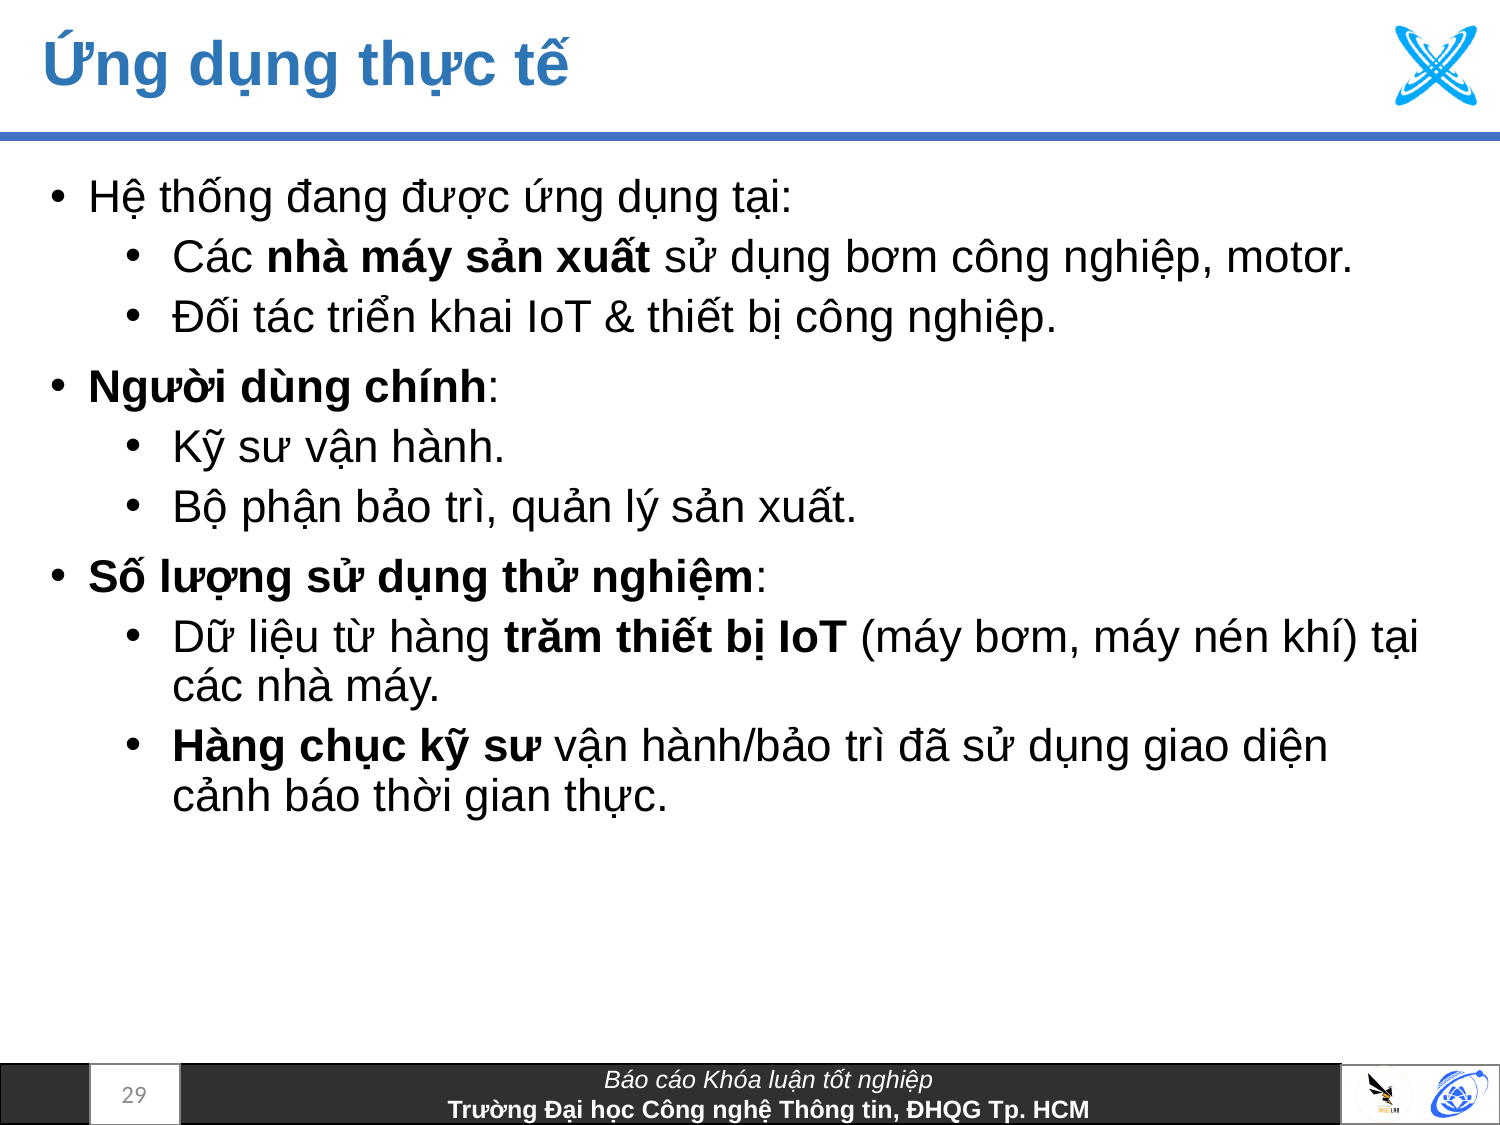

# Ứng dụng thực tế
Hệ thống đang được ứng dụng tại:
Các nhà máy sản xuất sử dụng bơm công nghiệp, motor.
Đối tác triển khai IoT & thiết bị công nghiệp.
Người dùng chính:
Kỹ sư vận hành.
Bộ phận bảo trì, quản lý sản xuất.
Số lượng sử dụng thử nghiệm:
Dữ liệu từ hàng trăm thiết bị IoT (máy bơm, máy nén khí) tại các nhà máy.
Hàng chục kỹ sư vận hành/bảo trì đã sử dụng giao diện cảnh báo thời gian thực.
29